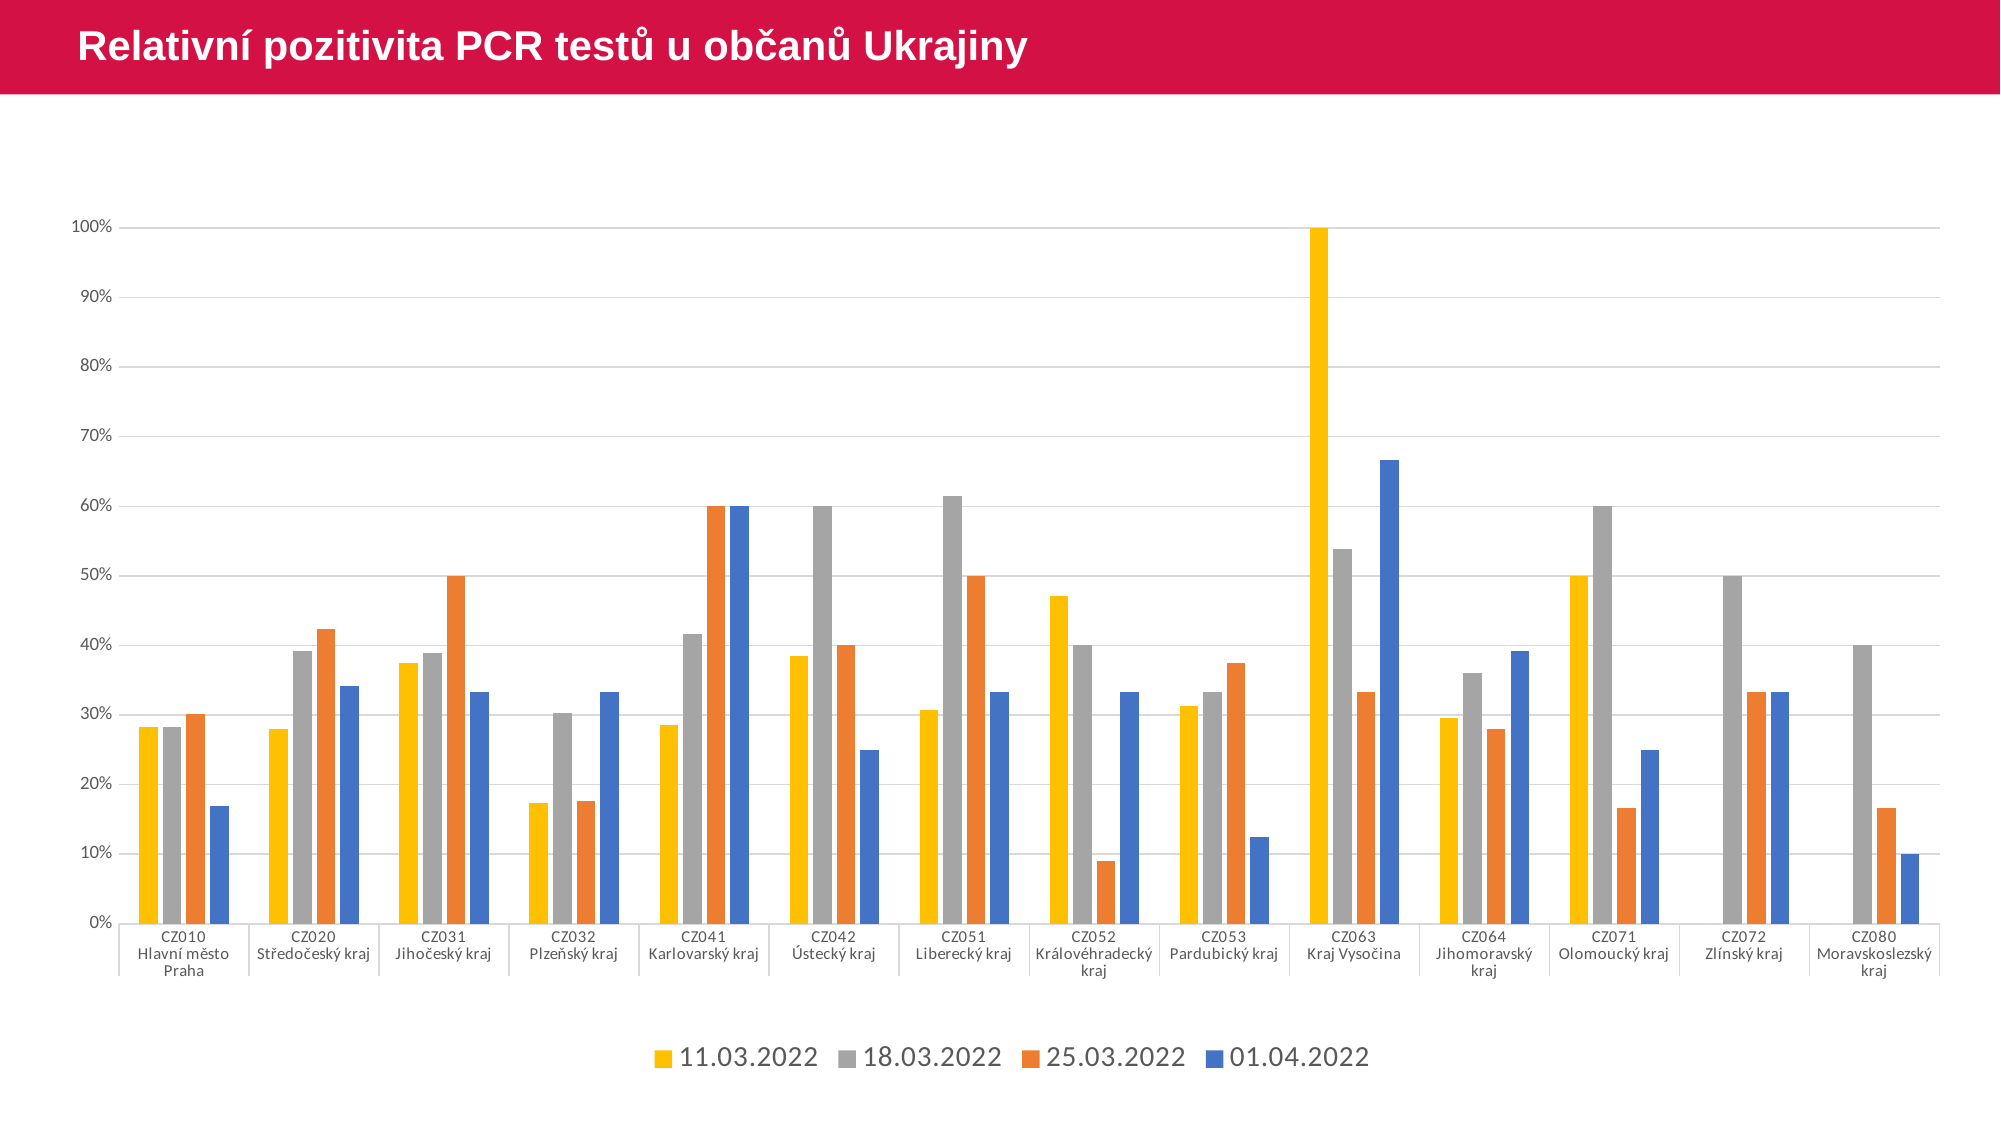

# Relativní pozitivita PCR testů u občanů Ukrajiny

### Chart

| Category | 11.03.2022 | 18.03.2022 | 25.03.2022 | 01.04.2022 |
|---|---|---|---|---|
| CZ010 | 0.282442748091 | 0.283333333333 | 0.301587301587 | 0.169354838709 |
| CZ020 | 0.28 | 0.391304347826 | 0.424242424242 | 0.342105263157 |
| CZ031 | 0.375 | 0.388888888888 | 0.5 | 0.333333333333 |
| CZ032 | 0.173913043478 | 0.30303030303 | 0.176470588235 | 0.333333333333 |
| CZ041 | 0.285714285714 | 0.416666666666 | 0.6 | 0.6 |
| CZ042 | 0.384615384615 | 0.6 | 0.4 | 0.25 |
| CZ051 | 0.307692307692 | 0.615384615384 | 0.5 | 0.333333333333 |
| CZ052 | 0.470588235294 | 0.4 | 0.090909090909 | 0.333333333333 |
| CZ053 | 0.3125 | 0.333333333333 | 0.375 | 0.125 |
| CZ063 | 1.0 | 0.538461538461 | 0.333333333333 | 0.666666666666 |
| CZ064 | 0.296296296296 | 0.36 | 0.28 | 0.391304347826 |
| CZ071 | 0.5 | 0.6 | 0.166666666666 | 0.25 |
| CZ072 | 0.0 | 0.5 | 0.333333333333 | 0.333333333333 |
| CZ080 | 0.0 | 0.4 | 0.166666666666 | 0.1 |